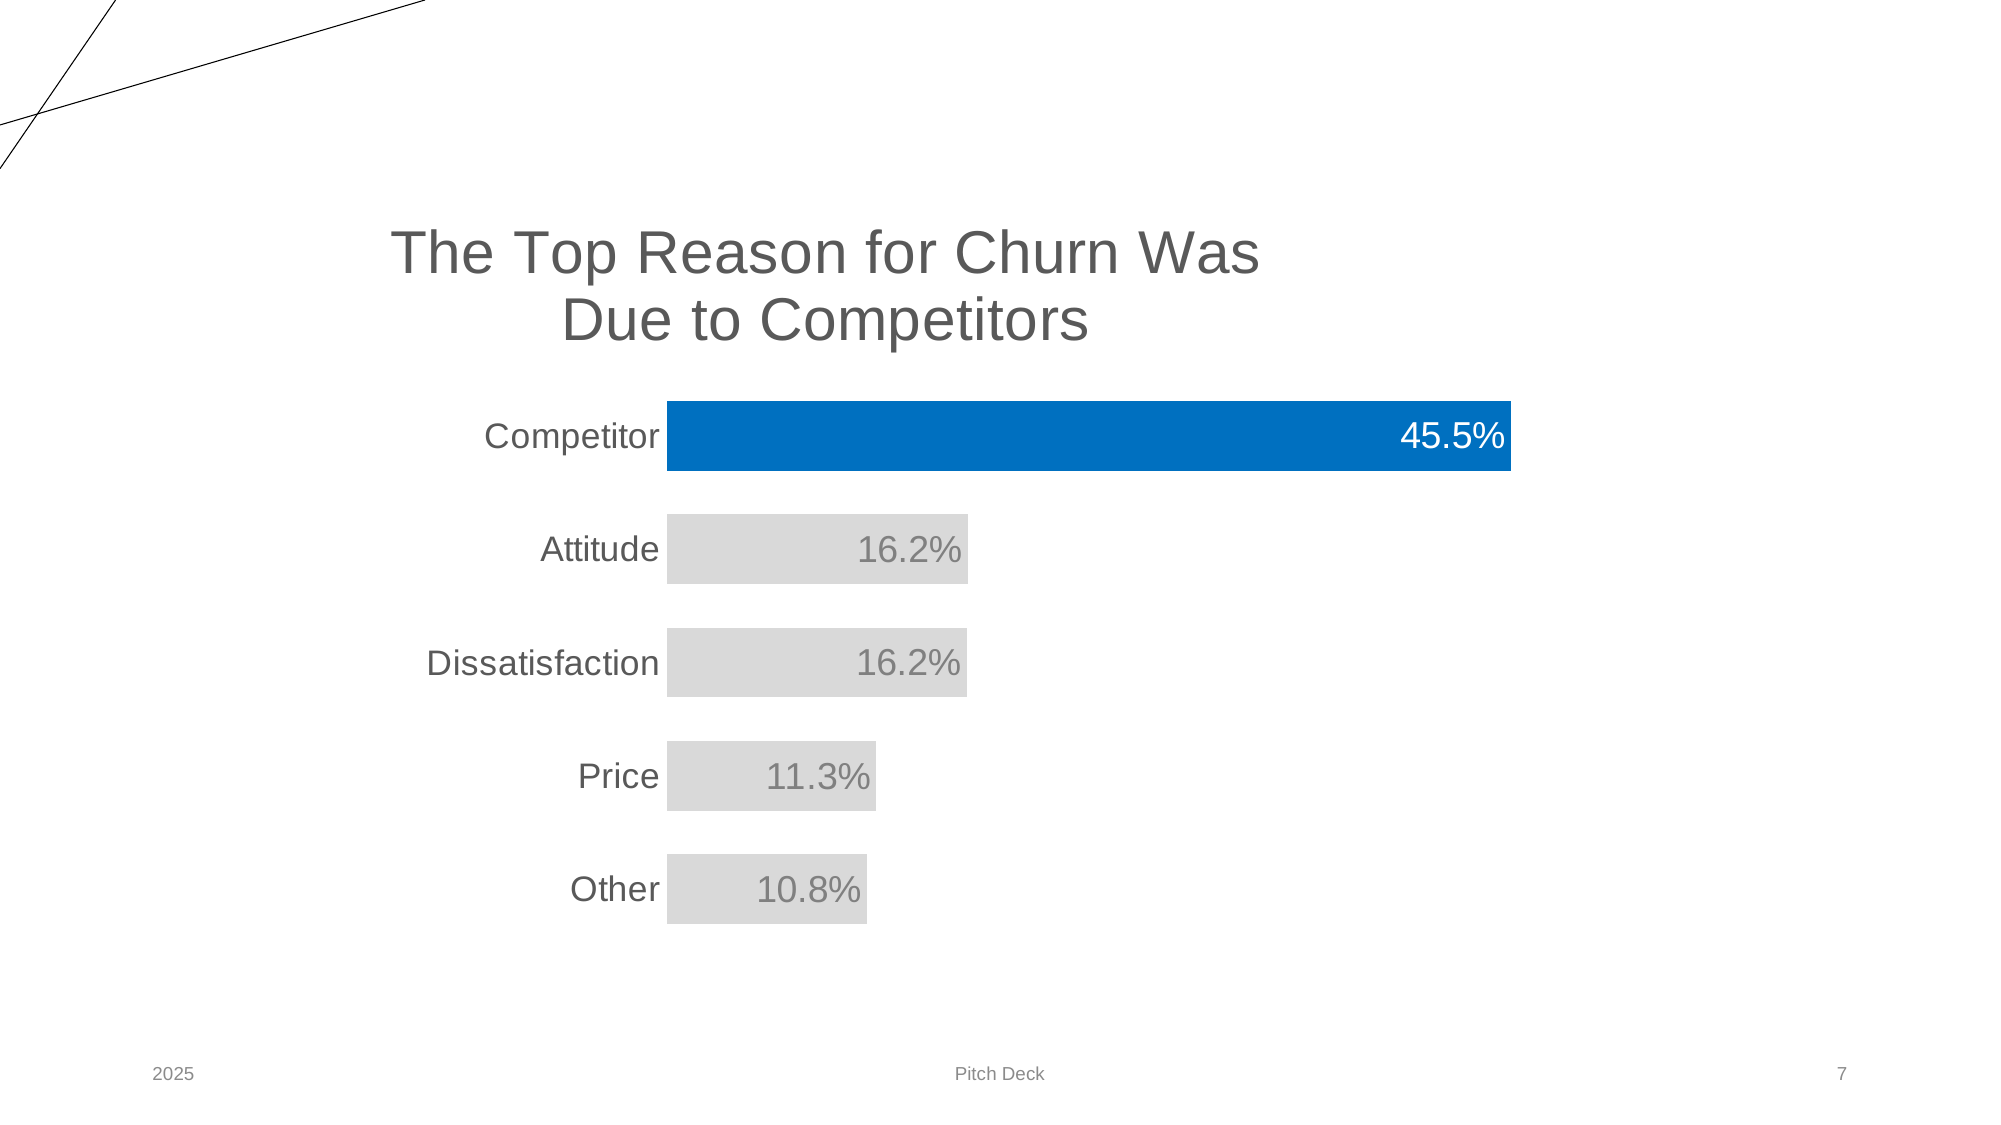

### Chart: The Top Reason for Churn Was Due to Competitors

| Category | Total |
|---|---|
| Competitor | 0.4550593555681176 |
| Attitude | 0.1622385528547202 |
| Dissatisfaction | 0.16167326172979085 |
| Price | 0.11305822498586772 |
| Other | 0.10797060486150367 |
2025
Pitch Deck
7